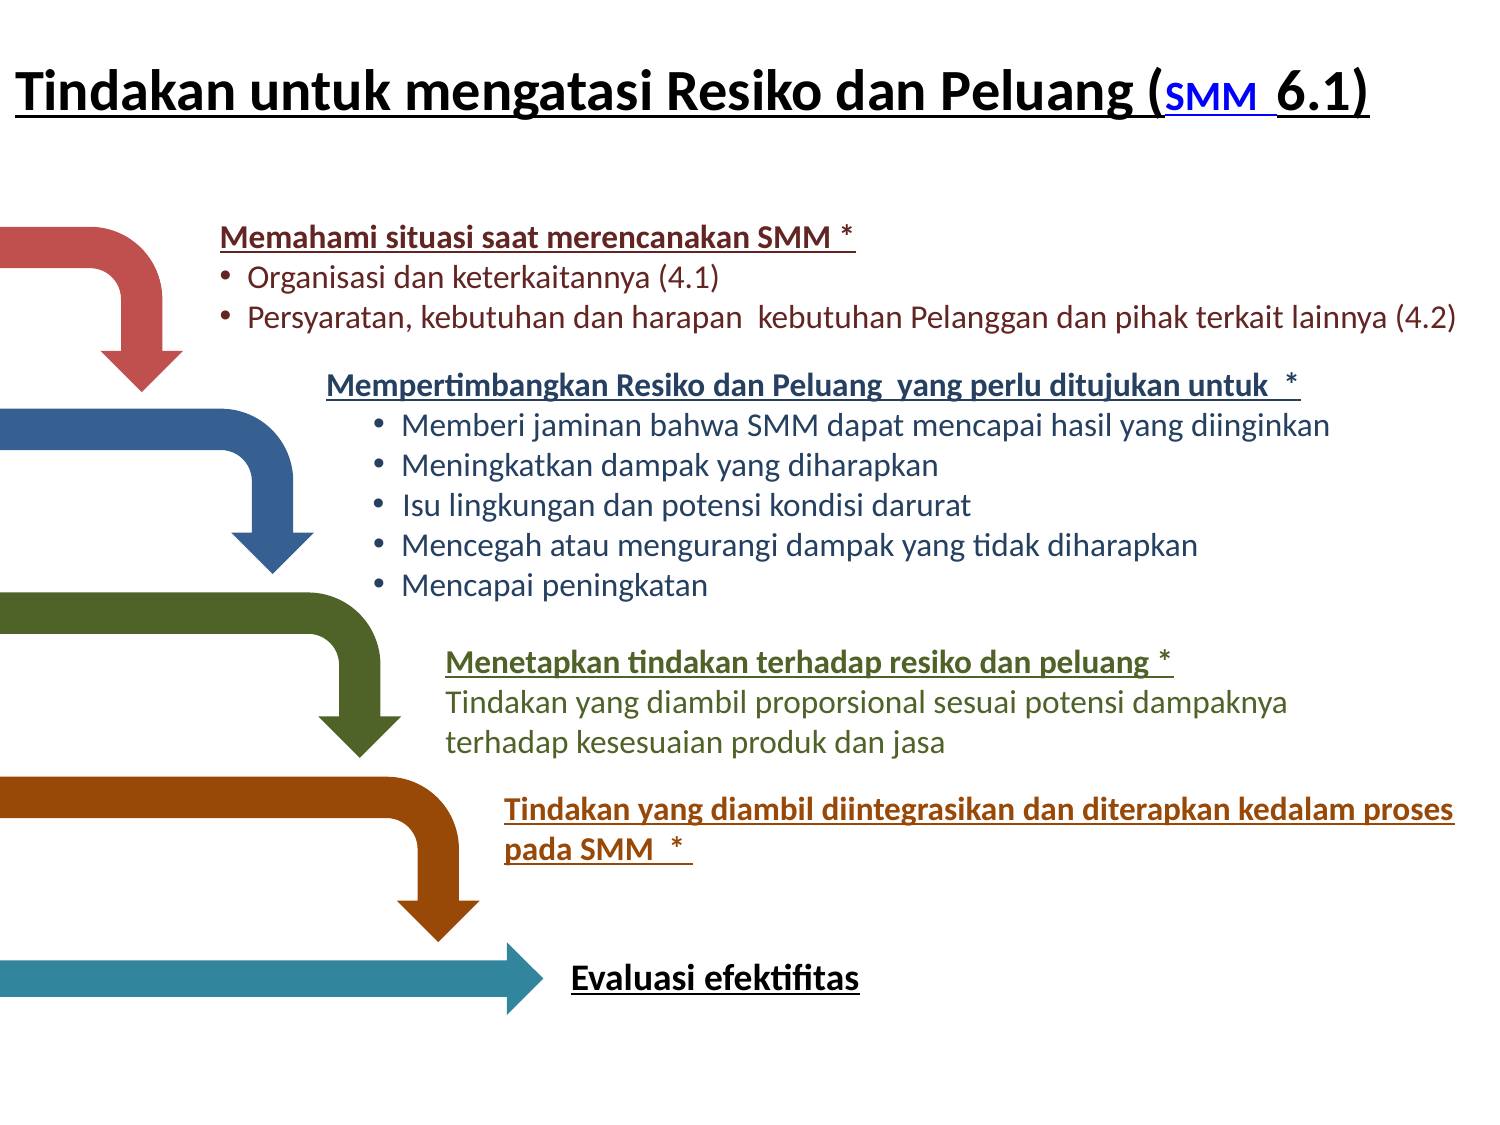

# Tindakan untuk mengatasi Resiko dan Peluang (SMM  6.1)
Memahami situasi saat merencanakan SMM *
Organisasi dan keterkaitannya (4.1)
Persyaratan, kebutuhan dan harapan  kebutuhan Pelanggan dan pihak terkait lainnya (4.2)

Mempertimbangkan Resiko dan Peluang  yang perlu ditujukan untuk  *
Memberi jaminan bahwa SMM dapat mencapai hasil yang diinginkan
Meningkatkan dampak yang diharapkan
Isu lingkungan dan potensi kondisi darurat
Mencegah atau mengurangi dampak yang tidak diharapkan
Mencapai peningkatan

Menetapkan tindakan terhadap resiko dan peluang *
Tindakan yang diambil proporsional sesuai potensi dampaknya
terhadap kesesuaian produk dan jasa
Tindakan yang diambil diintegrasikan dan diterapkan kedalam proses pada SMM  *

Evaluasi efektifitas